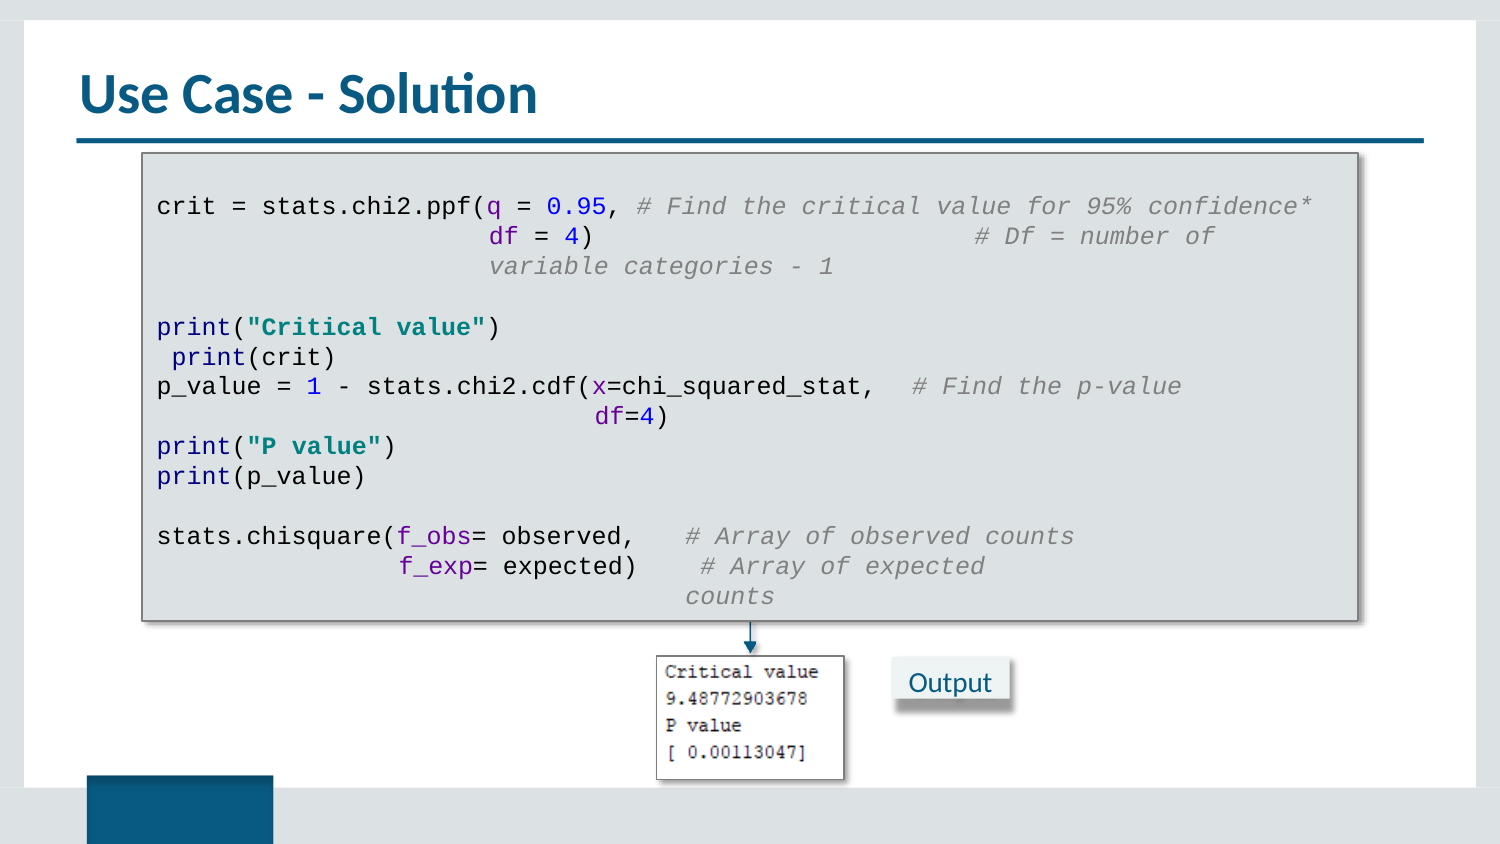

# Use Case - Solution

crit = stats.chi2.ppf(q = 0.95, # Find the critical value for 95% confidence*
df = 4)	# Df = number of variable categories - 1

print("Critical value")  print(crit)
p_value = 1 - stats.chi2.cdf(x=chi_squared_stat,
df=4)
print("P value")
print(p_value)
# Find the p-value
stats.chisquare(f_obs= observed,
f_exp= expected)
# Array of observed counts  # Array of expected counts

Output